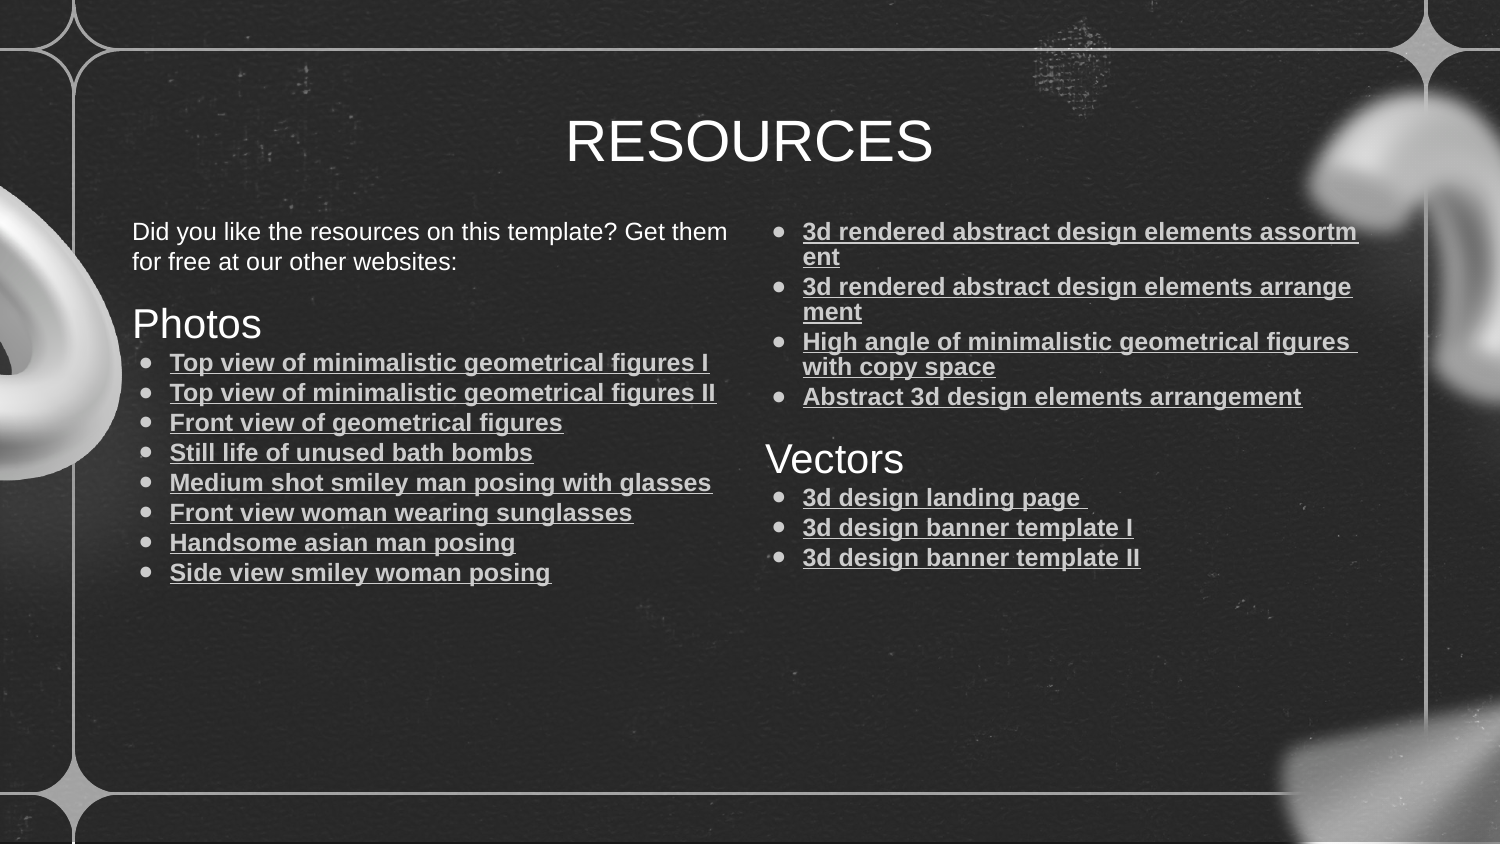

# RESOURCES
Did you like the resources on this template? Get them for free at our other websites:
Photos
Top view of minimalistic geometrical figures I
Top view of minimalistic geometrical figures II
Front view of geometrical figures
Still life of unused bath bombs
Medium shot smiley man posing with glasses
Front view woman wearing sunglasses
Handsome asian man posing
Side view smiley woman posing
3d rendered abstract design elements assortment
3d rendered abstract design elements arrangement
High angle of minimalistic geometrical figures with copy space
Abstract 3d design elements arrangement
Vectors
3d design landing page
3d design banner template I
3d design banner template II